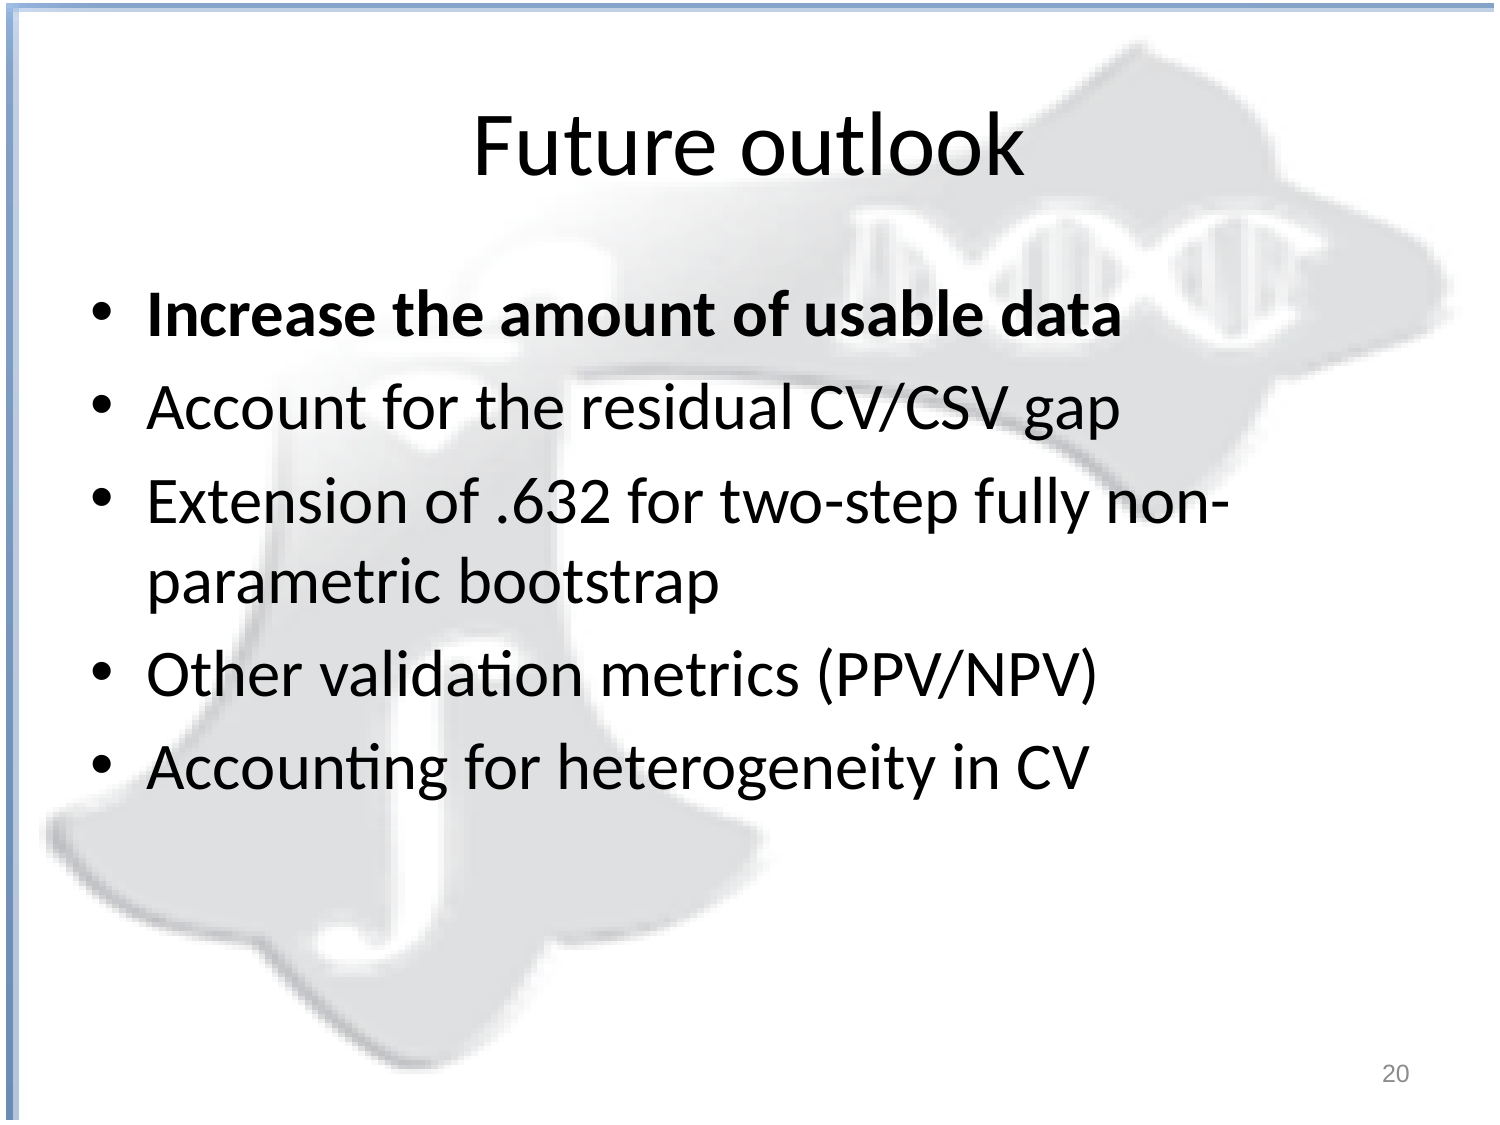

# Future outlook
Increase the amount of usable data
Account for the residual CV/CSV gap
Extension of .632 for two-step fully non-parametric bootstrap
Other validation metrics (PPV/NPV)
Accounting for heterogeneity in CV

20